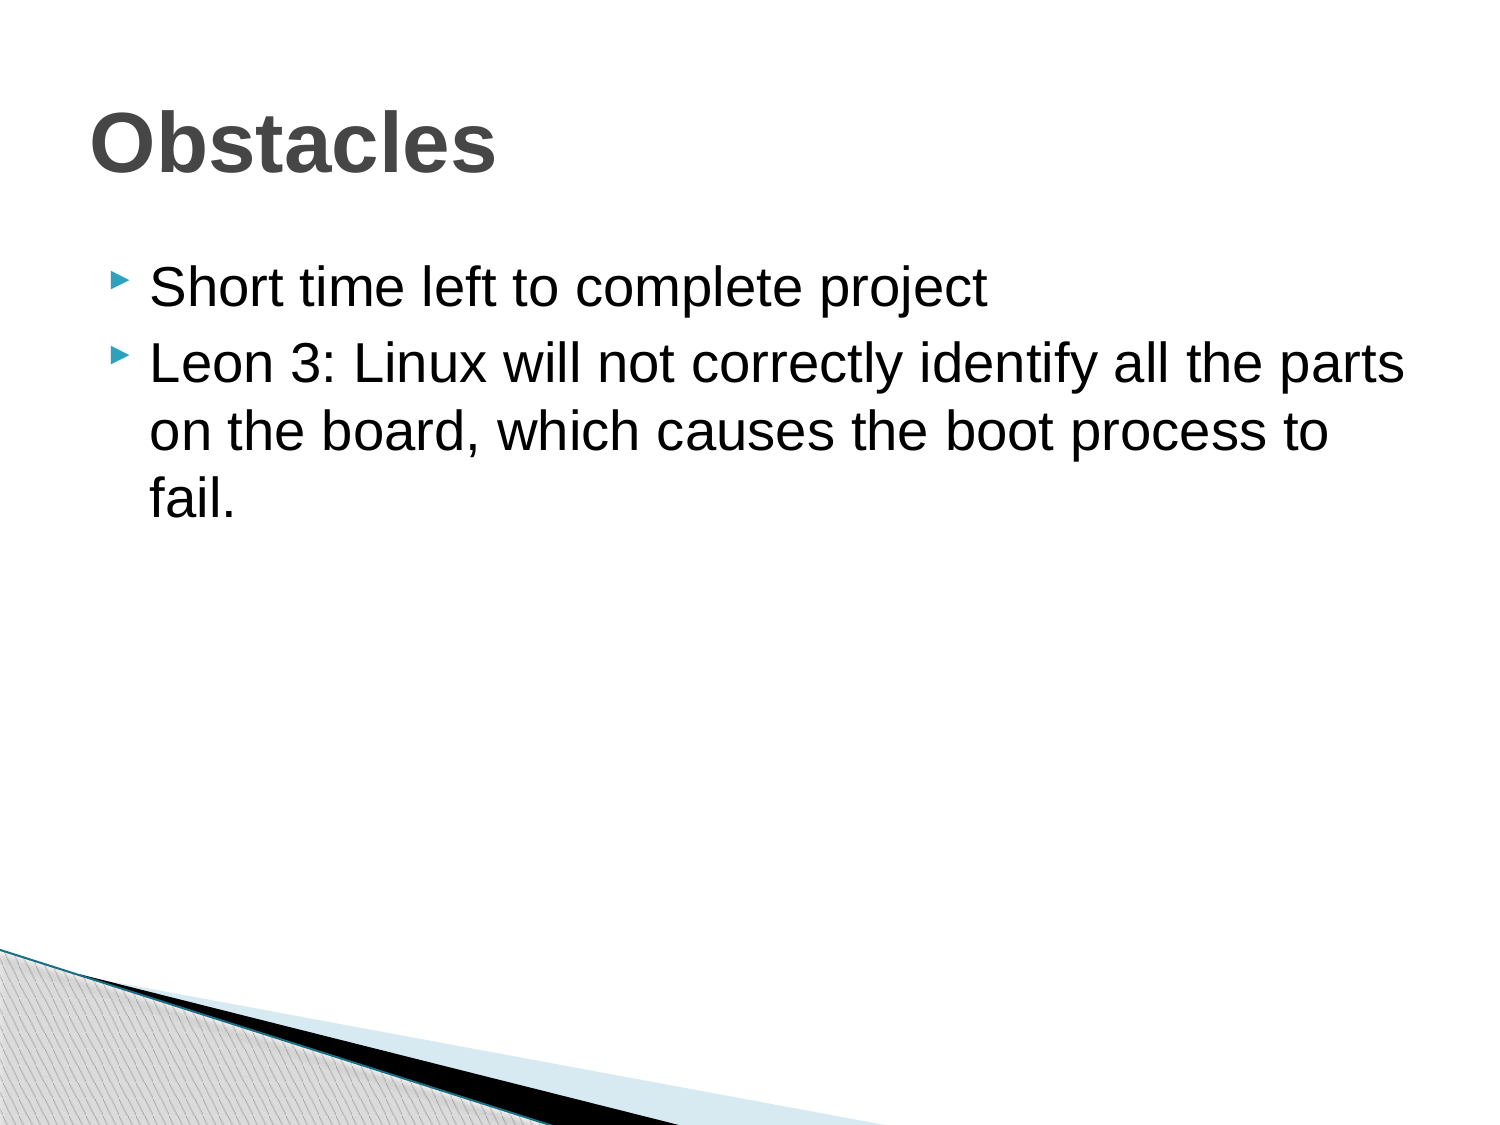

# Obstacles
Short time left to complete project
Leon 3: Linux will not correctly identify all the parts on the board, which causes the boot process to fail.